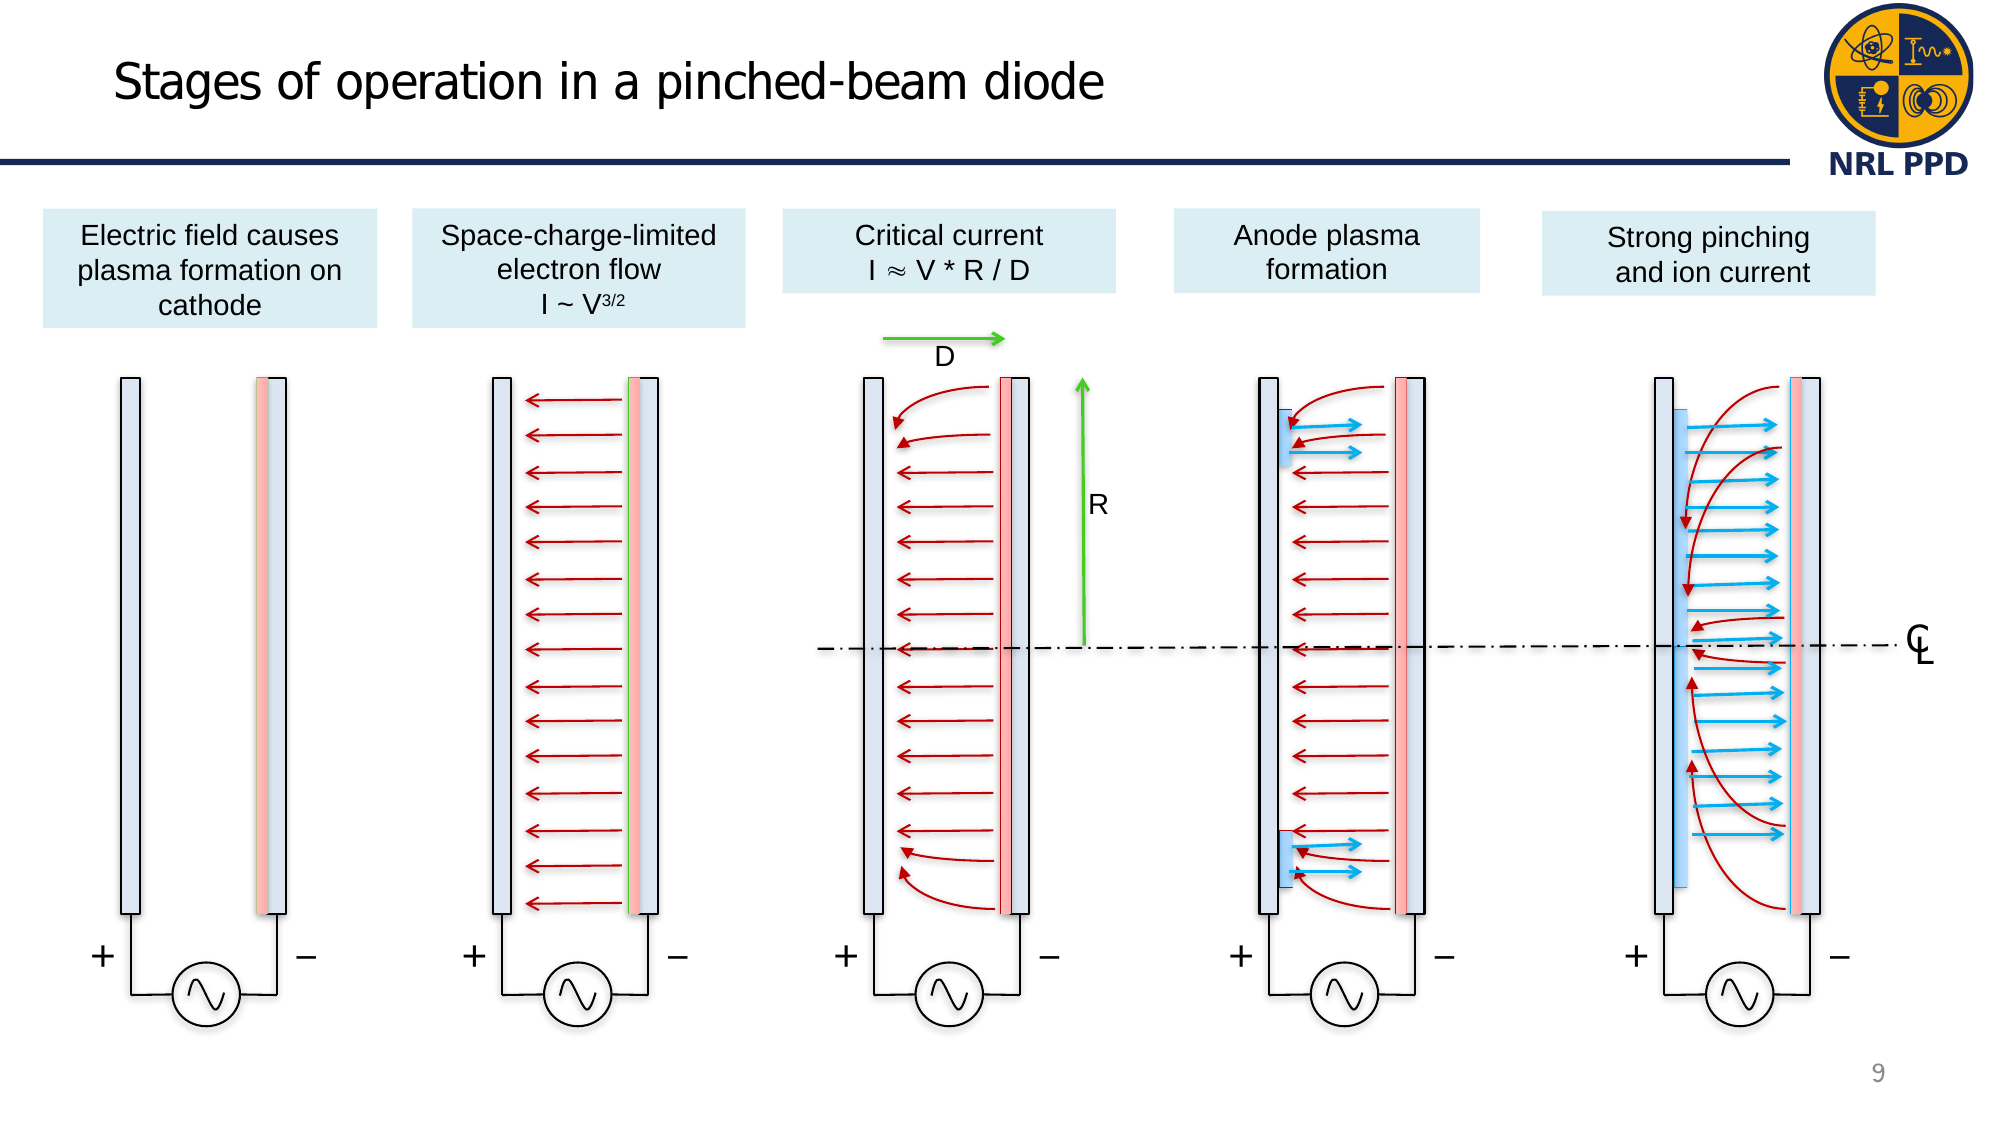

# Stages of operation in a pinched-beam diode
Space-charge-limited electron flow
 I ~ V3/2
Anode plasma formation
Electric field causes plasma formation on cathode
Critical current
 I ≈ V * R / D
Strong pinching
 and ion current
D

_
+

_
+

_
+

_
+

_
+

R
C
L
9